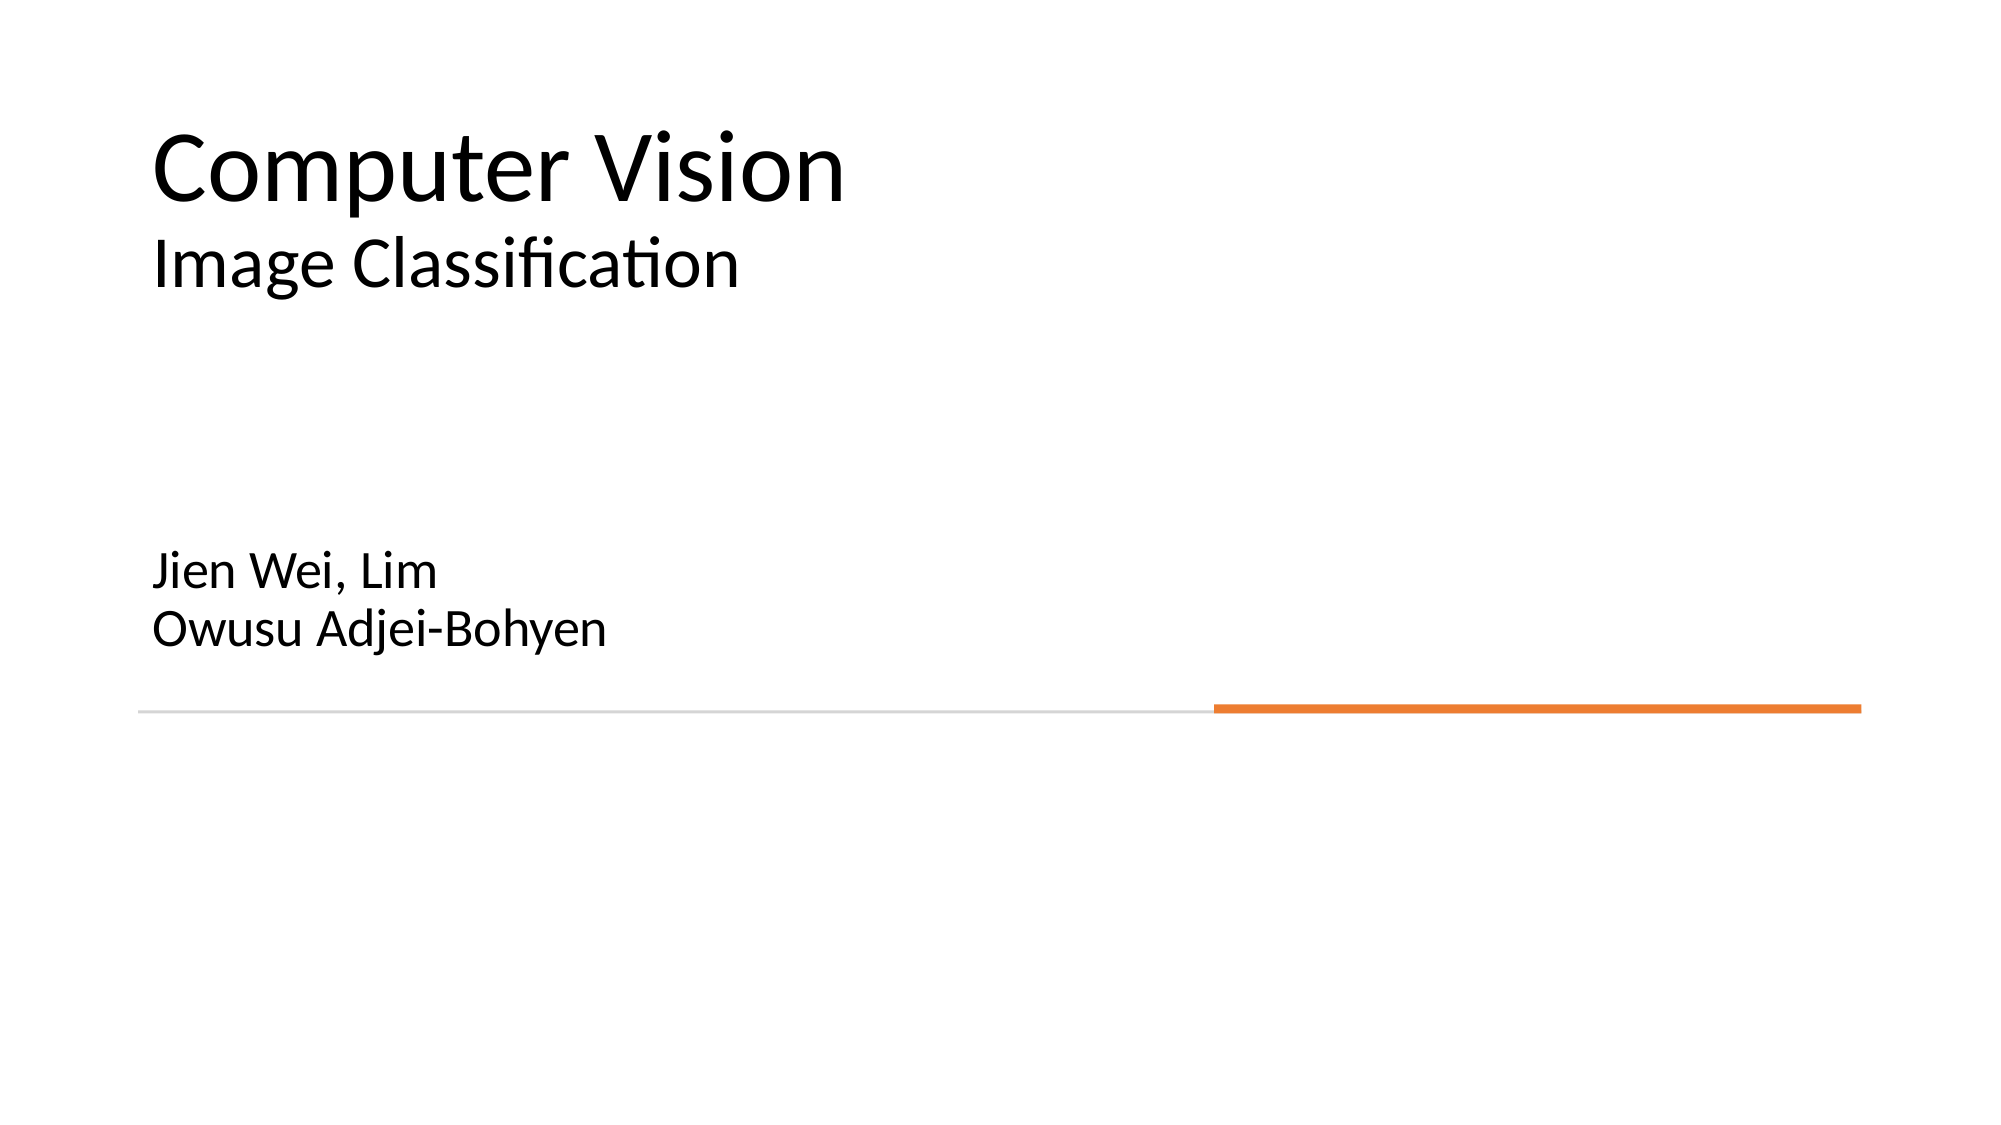

# Computer Vision Image Classification Jien Wei, Lim Owusu Adjei-Bohyen